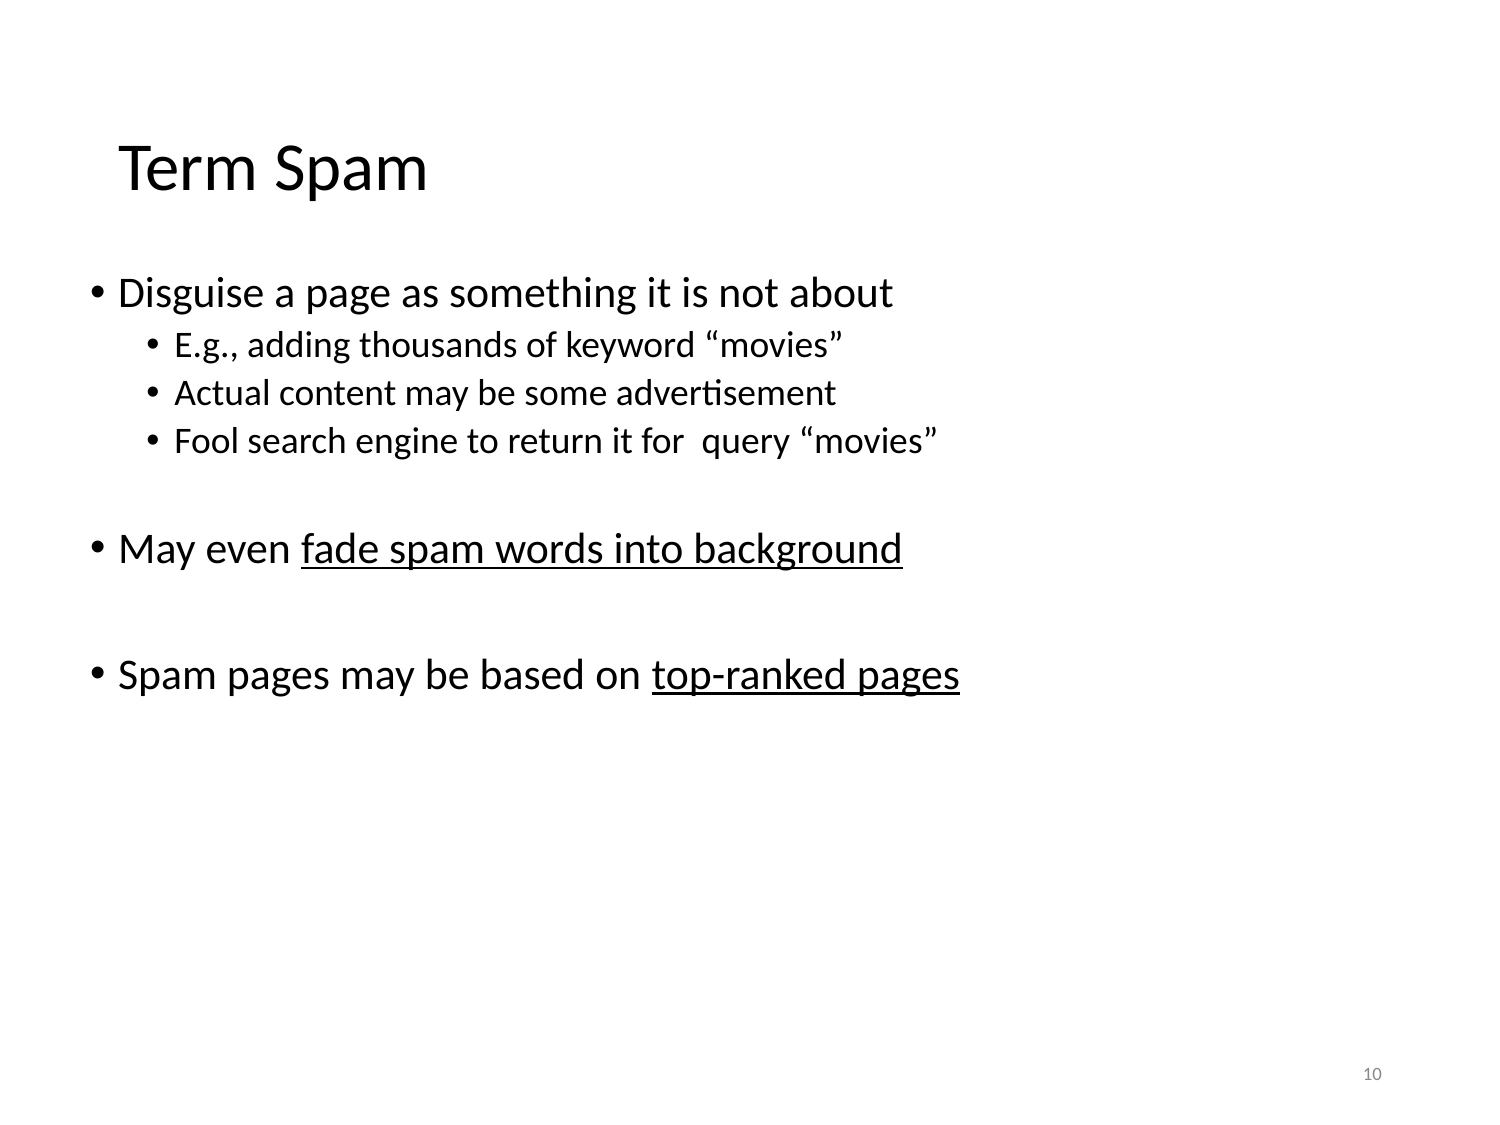

# Term Spam
Disguise a page as something it is not about
E.g., adding thousands of keyword “movies”
Actual content may be some advertisement
Fool search engine to return it for  query “movies”

May even fade spam words into background

Spam pages may be based on top-ranked pages

10